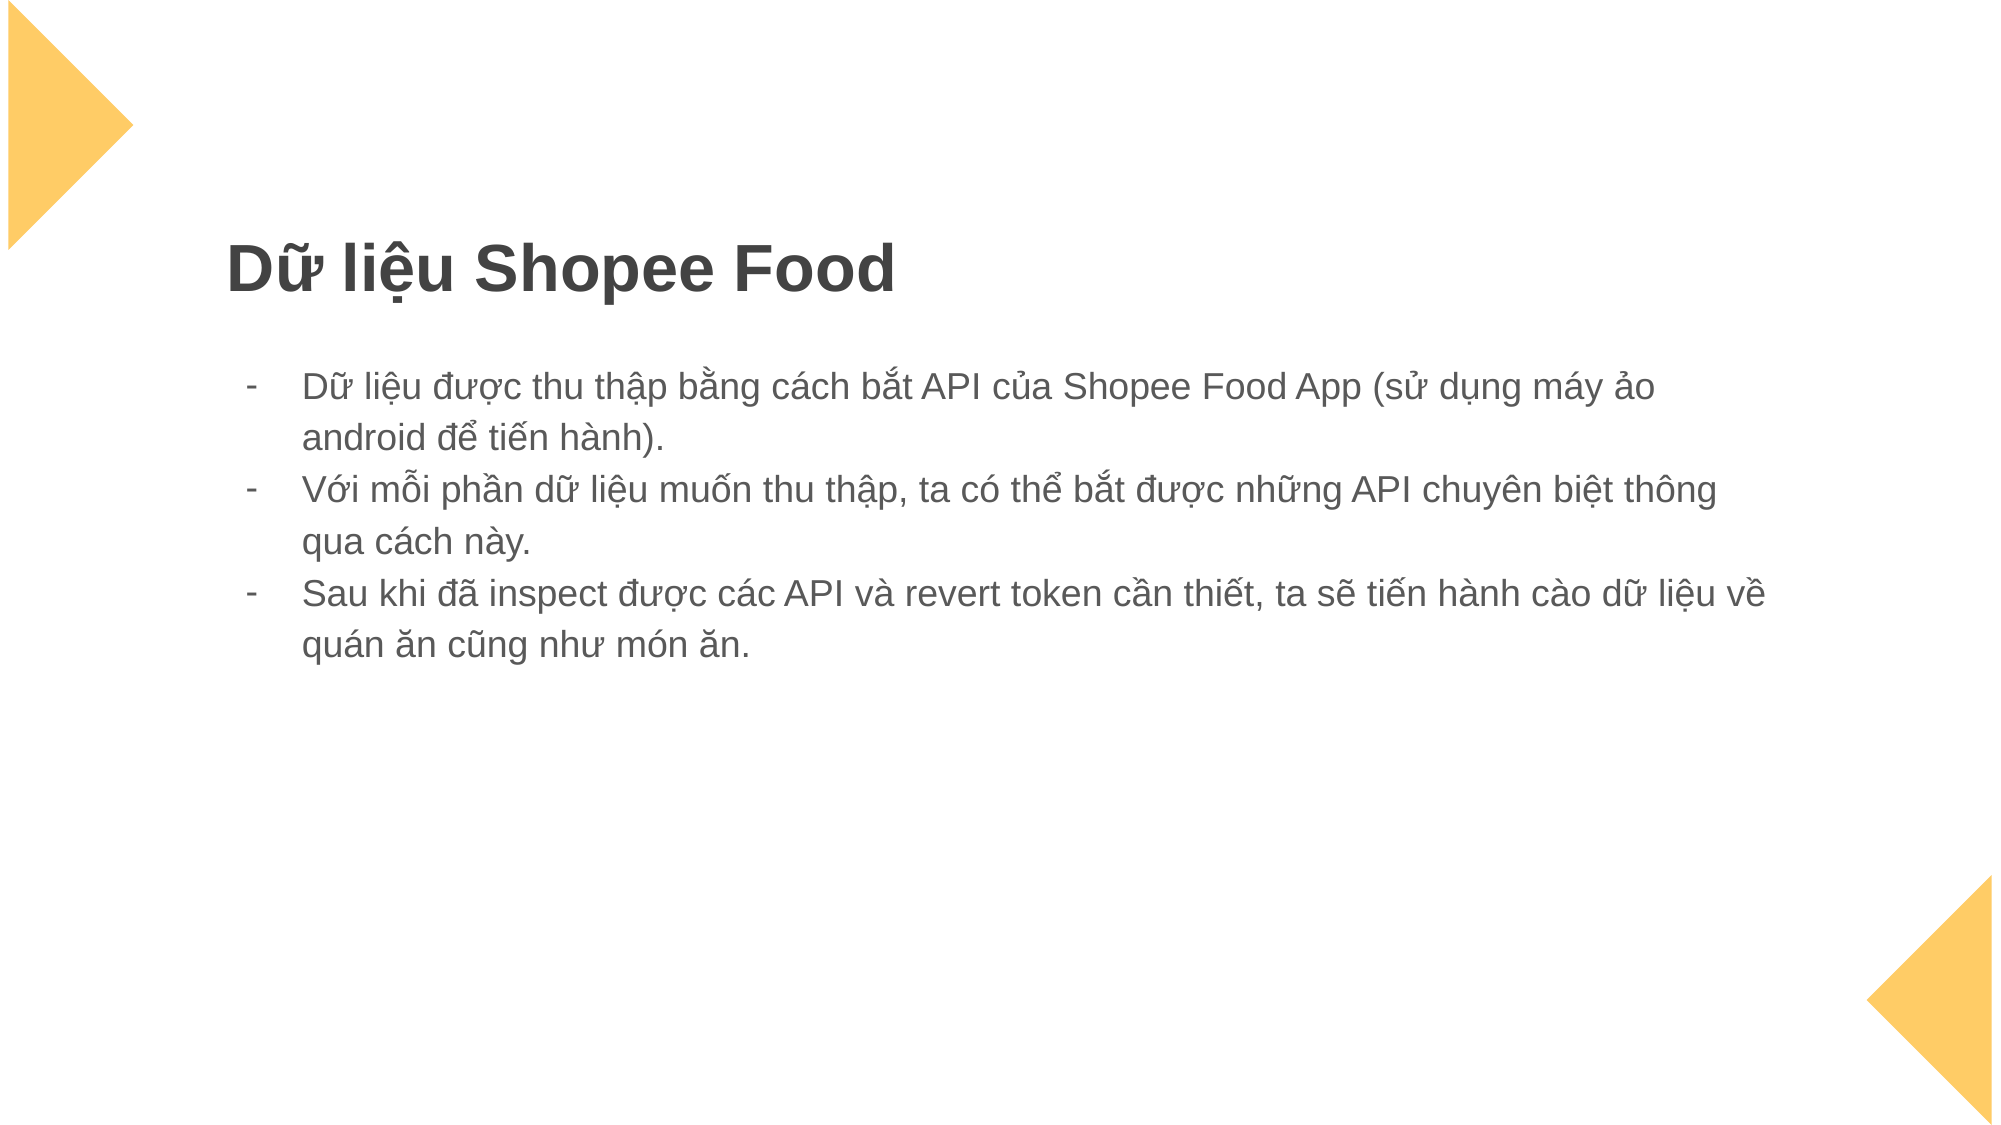

# Dữ liệu Shopee Food
Dữ liệu được thu thập bằng cách bắt API của Shopee Food App (sử dụng máy ảo android để tiến hành).
Với mỗi phần dữ liệu muốn thu thập, ta có thể bắt được những API chuyên biệt thông qua cách này.
Sau khi đã inspect được các API và revert token cần thiết, ta sẽ tiến hành cào dữ liệu về quán ăn cũng như món ăn.